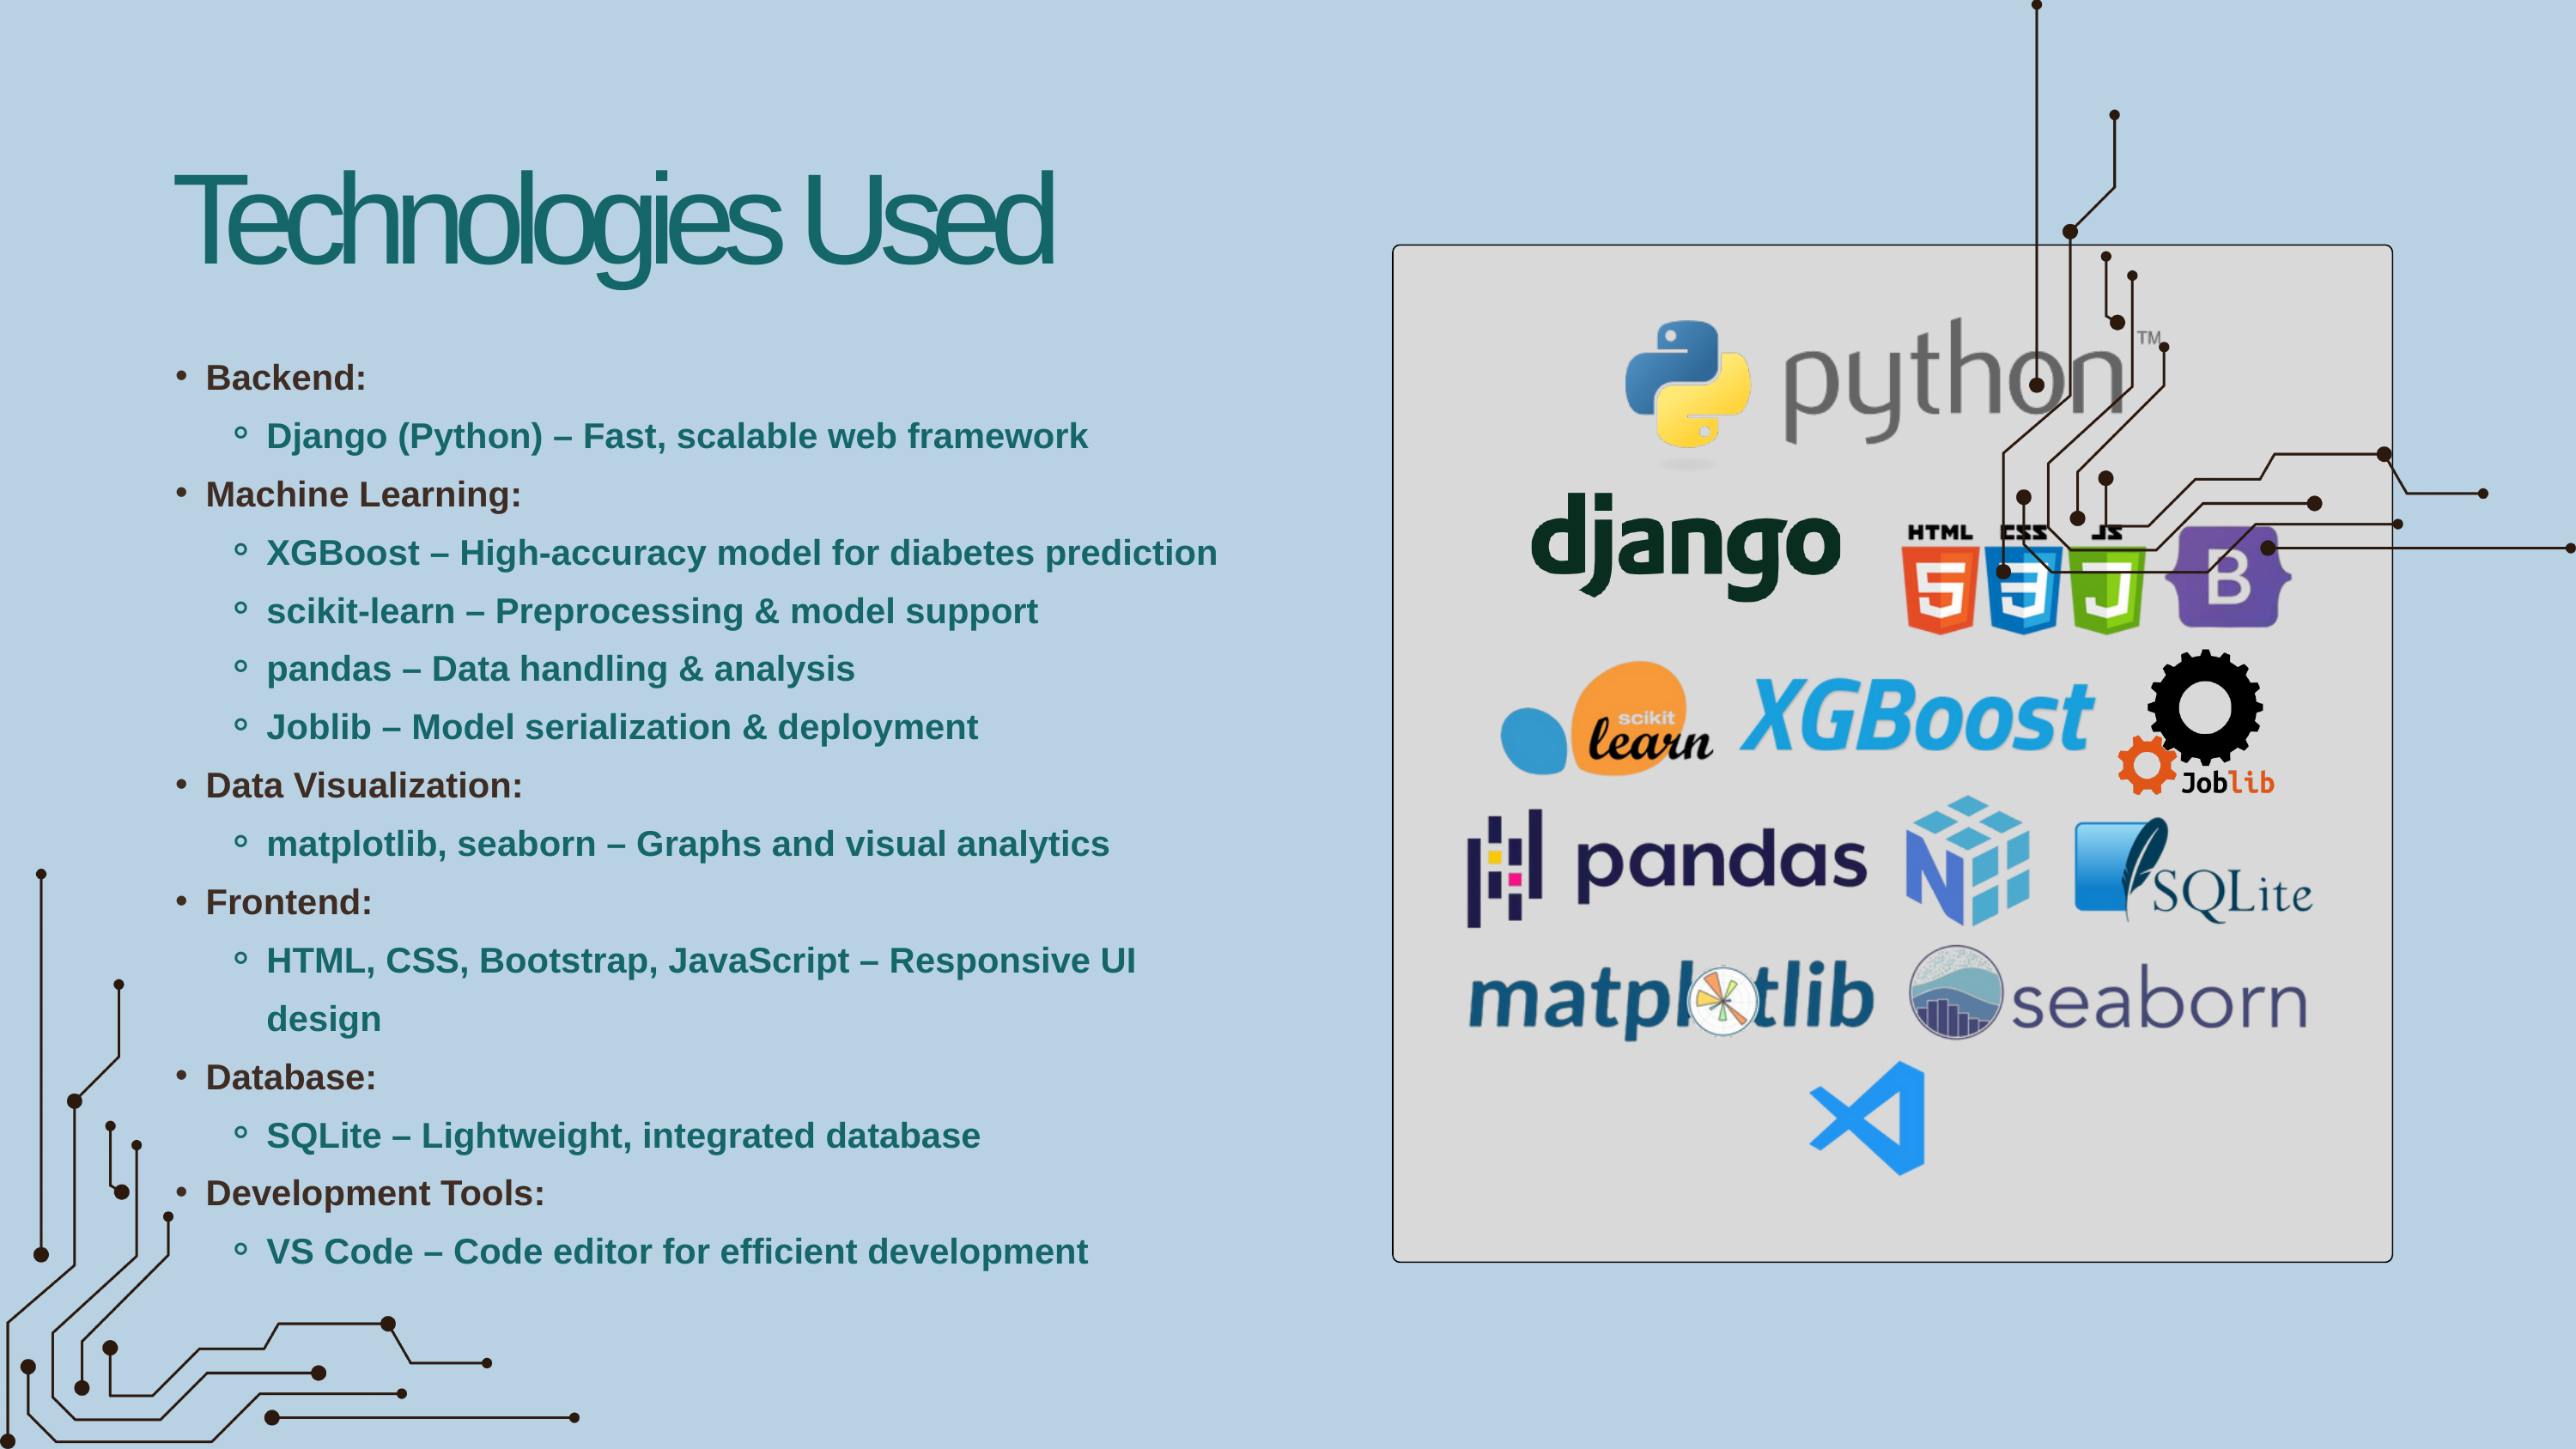

Technologies Used

Backend:
Django (Python) – Fast, scalable web framework
Machine Learning:
XGBoost – High-accuracy model for diabetes prediction
scikit-learn – Preprocessing & model support
pandas – Data handling & analysis
Joblib – Model serialization & deployment
Data Visualization:
matplotlib, seaborn – Graphs and visual analytics
Frontend:
HTML, CSS, Bootstrap, JavaScript – Responsive UI design
Database:
SQLite – Lightweight, integrated database
Development Tools:
VS Code – Code editor for efficient development